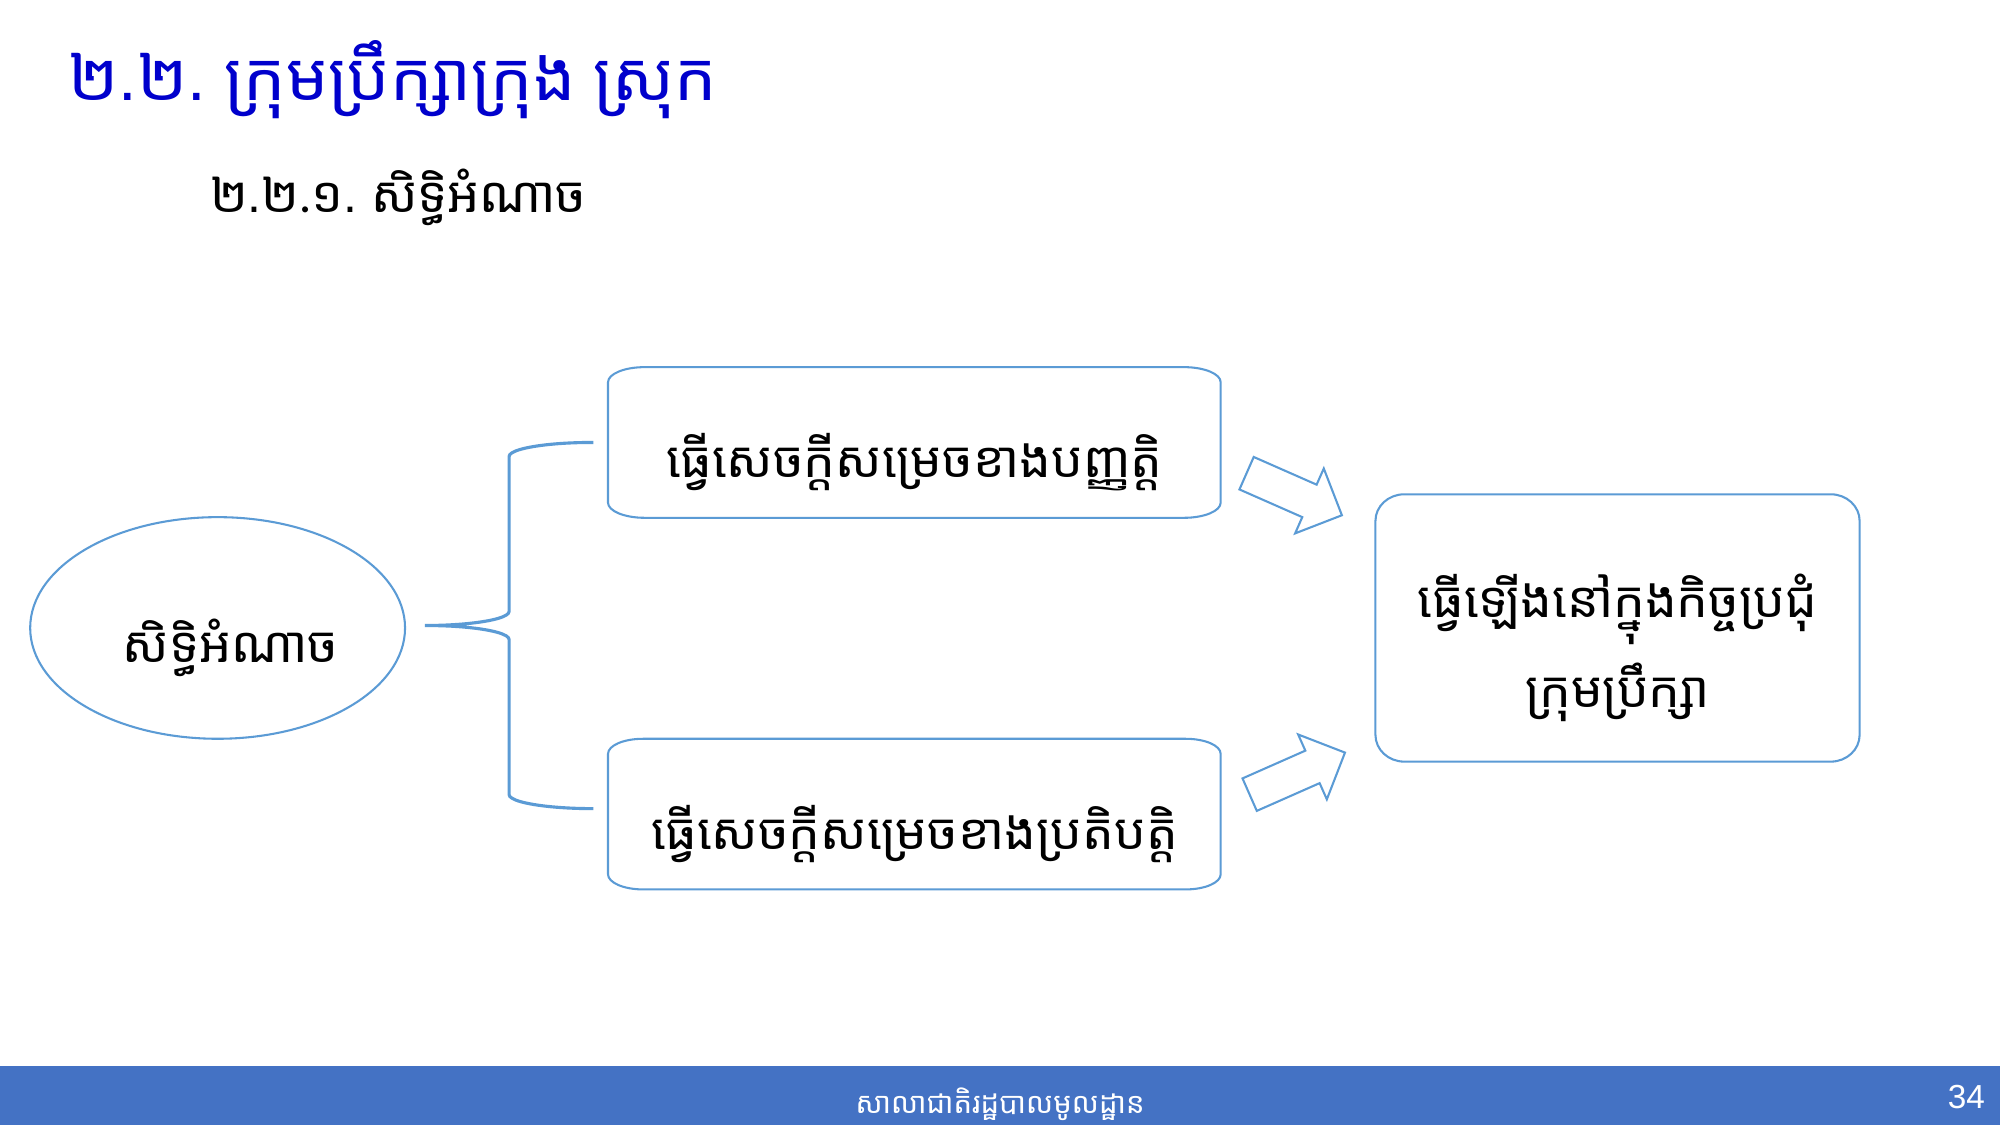

២.២. ក្រុមប្រឹក្សាក្រុង ស្រុក
២.២.១. សិទ្ធិអំណាច
ធ្វើសេចក្តីសម្រេចខាងបញ្ញត្តិ
ធ្វើឡើងនៅក្នុងកិច្ច​ប្រជុំ​ក្រុម​ប្រឹក្សា​
  សិទ្ធិអំណាច
ធ្វើសេចក្តីសម្រេចខាងប្រតិបត្តិ

34